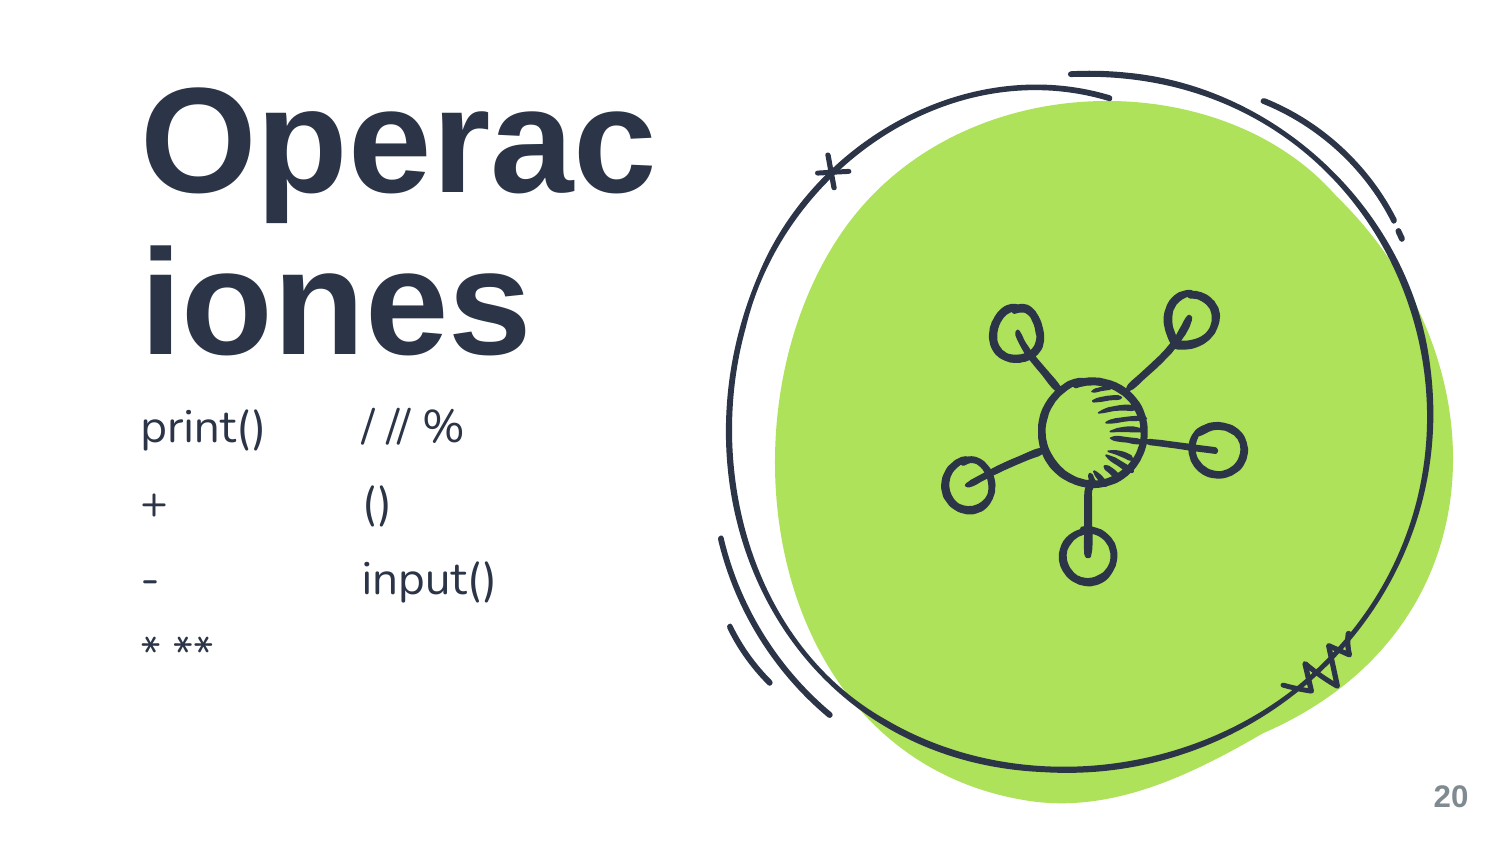

Operaciones

print()
+
-
* **
/ // %
()
input()
20